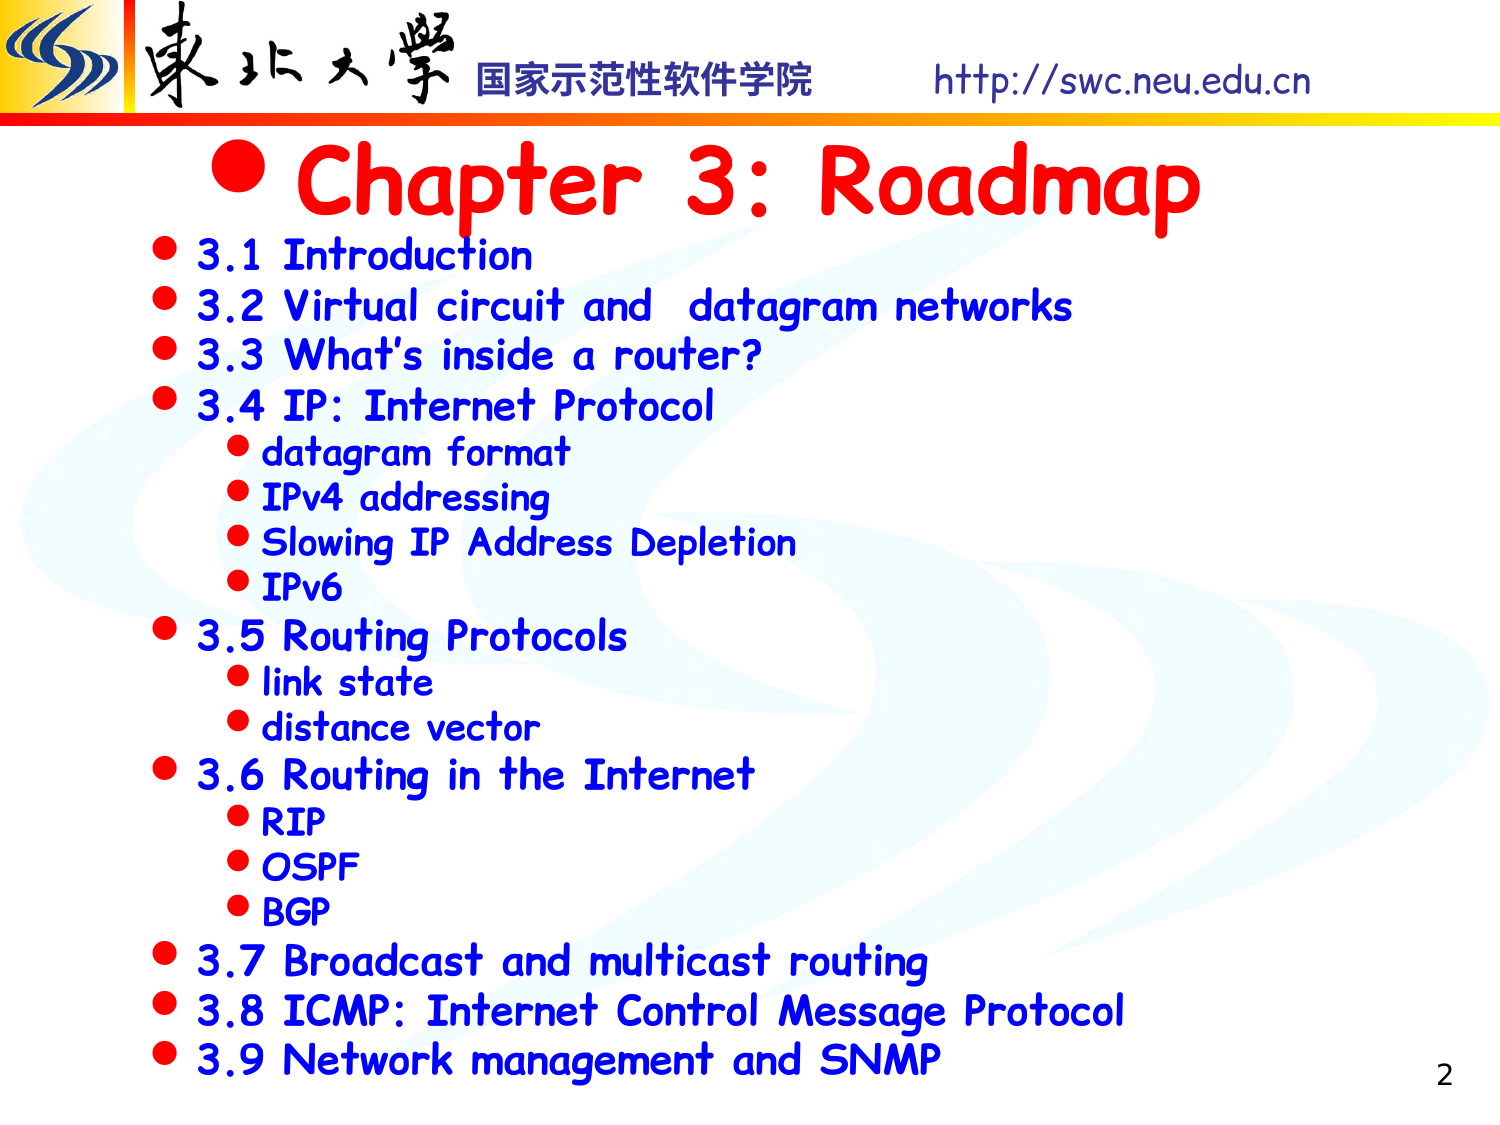

# Chapter 3: Roadmap
3.1 Introduction
3.2 Virtual circuit and  datagram networks
3.3 What’s inside a router?
3.4 IP: Internet Protocol
datagram format
IPv4 addressing
Slowing IP Address Depletion
IPv6
3.5 Routing Protocols
link state
distance vector
3.6 Routing in the Internet
RIP
OSPF
BGP
3.7 Broadcast and multicast routing
3.8 ICMP: Internet Control Message Protocol
3.9 Network management and SNMP
2